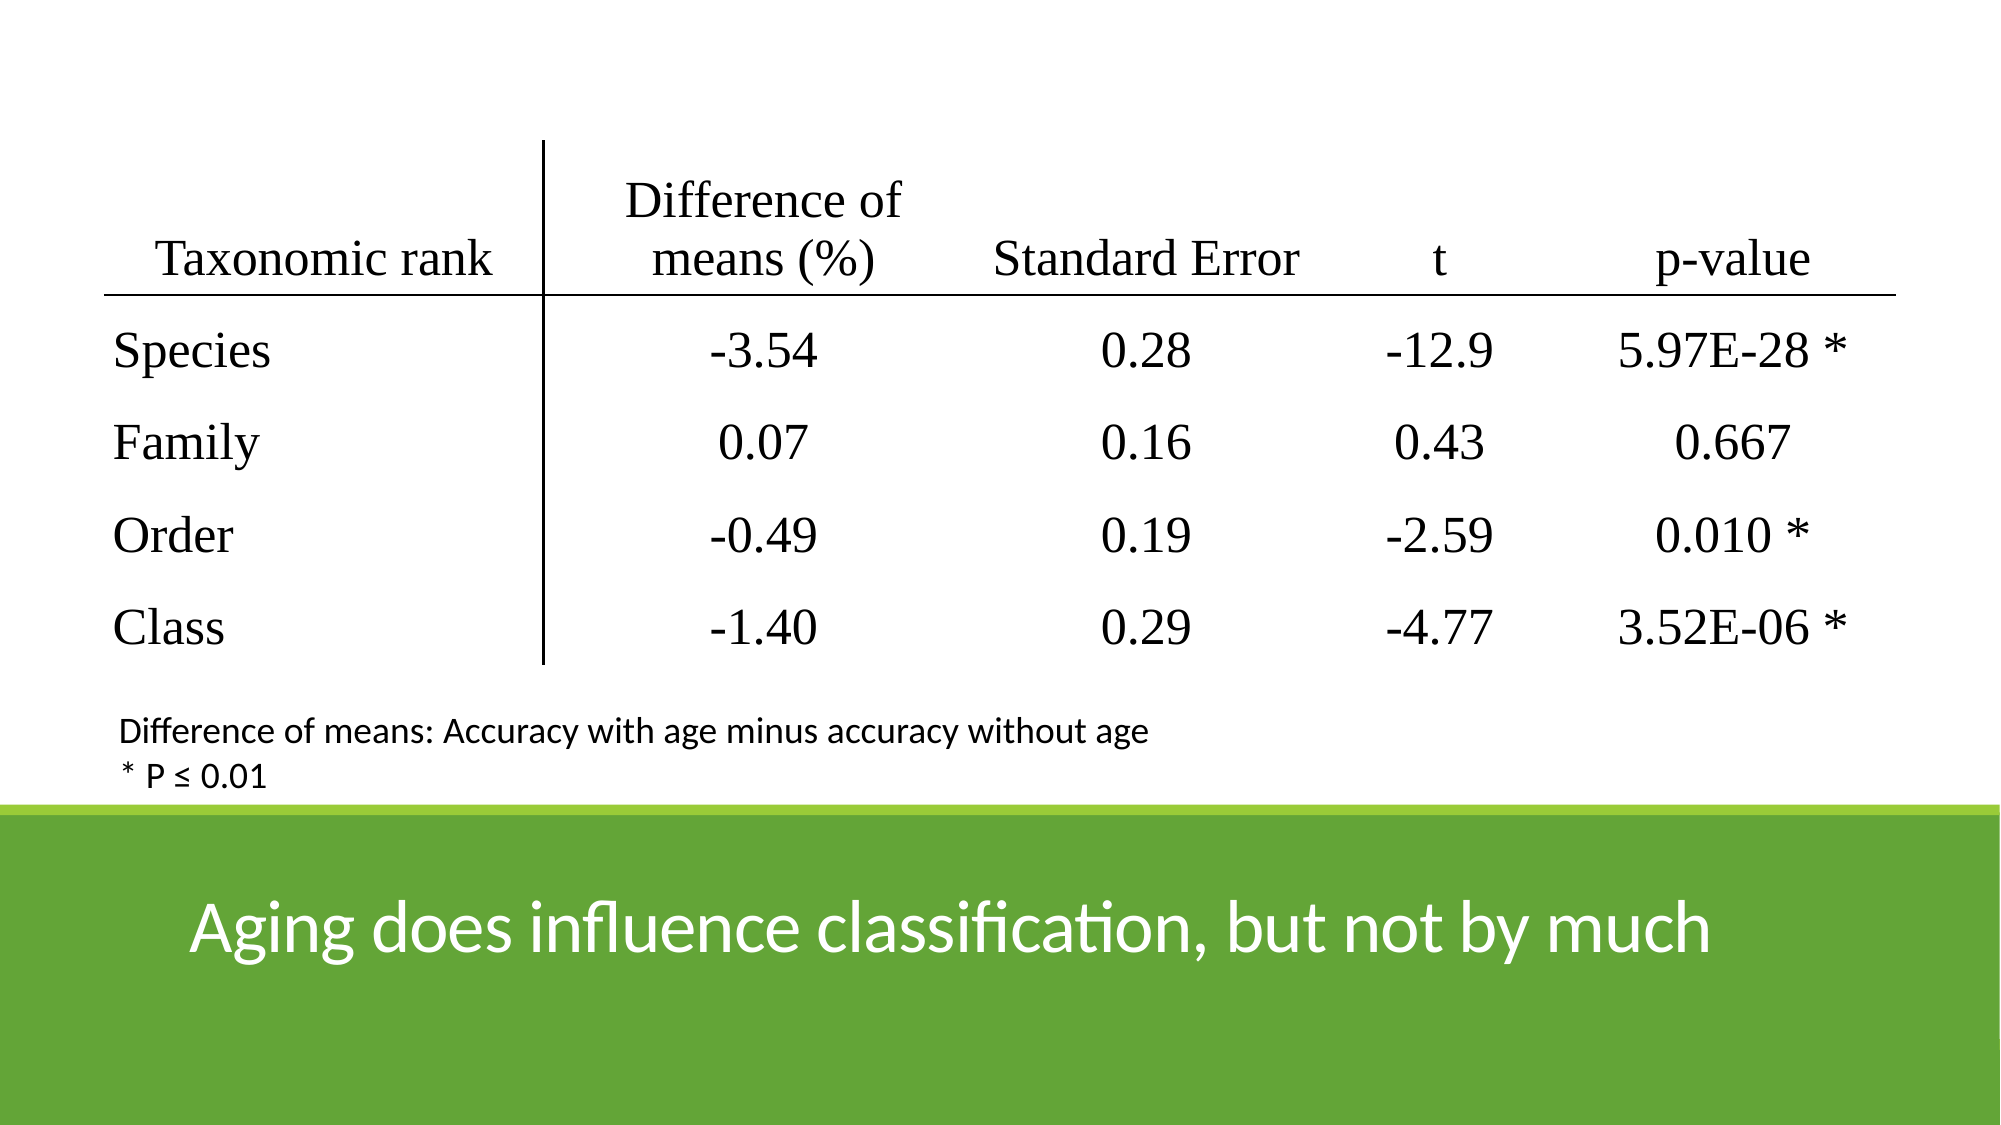

| Taxonomic rank | Difference of means (%) | Standard Error | t | p-value |
| --- | --- | --- | --- | --- |
| Species | -3.54 | 0.28 | -12.9 | 5.97E-28 \* |
| Family | 0.07 | 0.16 | 0.43 | 0.667 |
| Order | -0.49 | 0.19 | -2.59 | 0.010 \* |
| Class | -1.40 | 0.29 | -4.77 | 3.52E-06 \* |

Difference of means: Accuracy with age minus accuracy without age
* P ≤ 0.01

# Aging does influence classification, but not by much